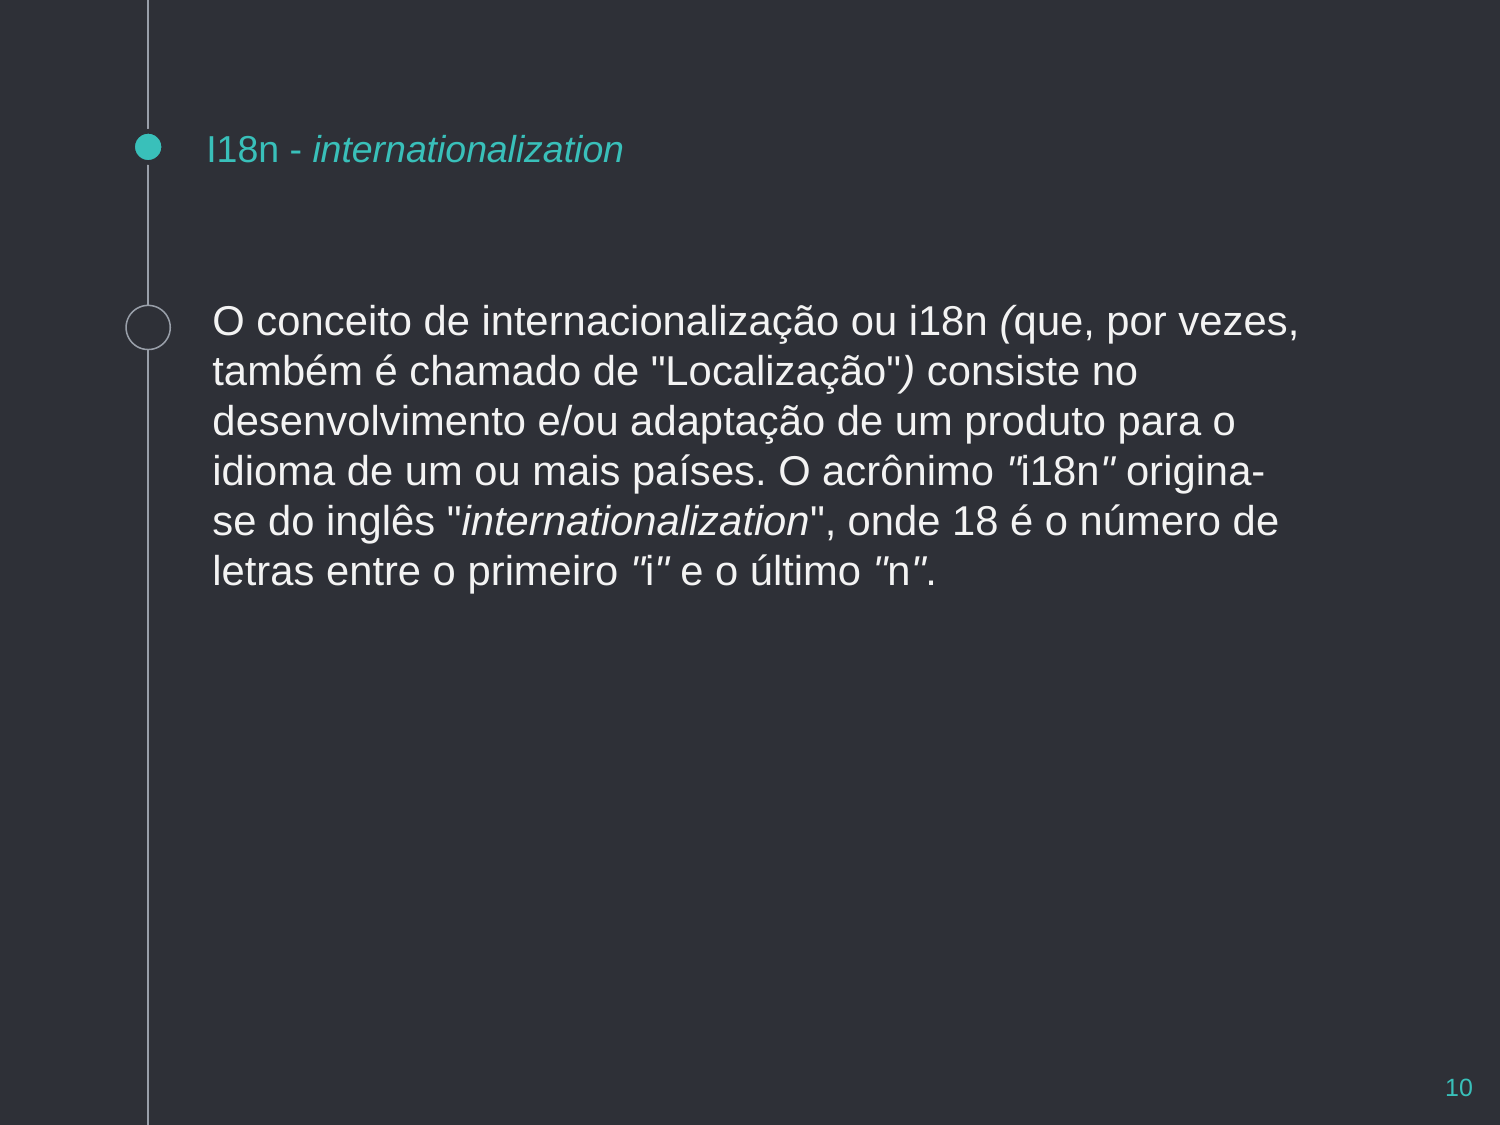

# I18n - internationalization

O conceito de internacionalização ou i18n (que, por vezes, também é chamado de "Localização") consiste no desenvolvimento e/ou adaptação de um produto para o idioma de um ou mais países. O acrônimo "i18n" origina-se do inglês "internationalization", onde 18 é o número de letras entre o primeiro "i" e o último "n".

10